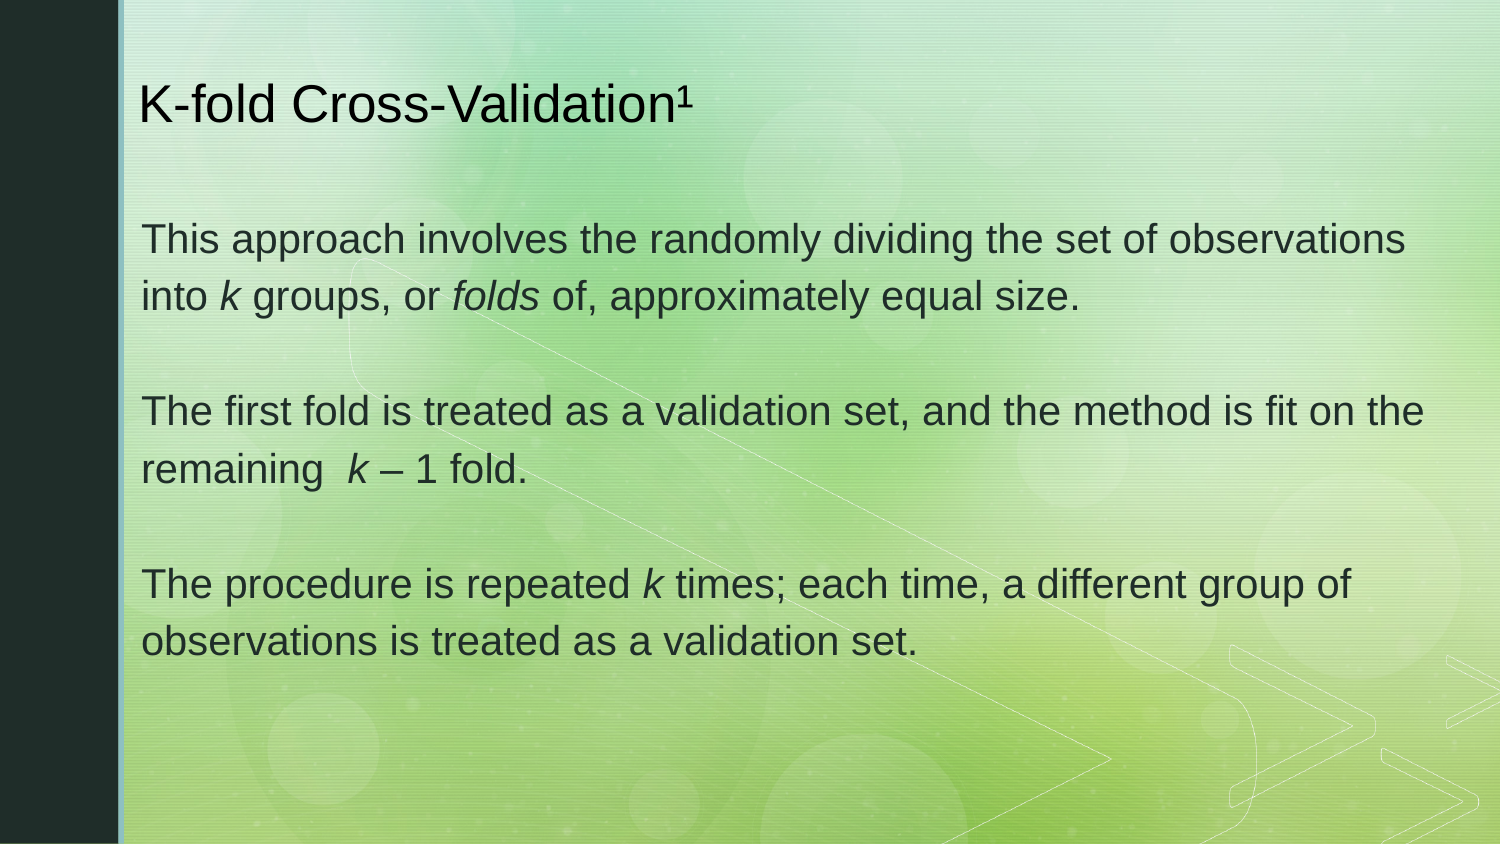

# K-fold Cross-Validation¹
This approach involves the randomly dividing the set of observations into k groups, or folds of, approximately equal size.

The first fold is treated as a validation set, and the method is fit on the remaining  k – 1 fold.

The procedure is repeated k times; each time, a different group of observations is treated as a validation set.